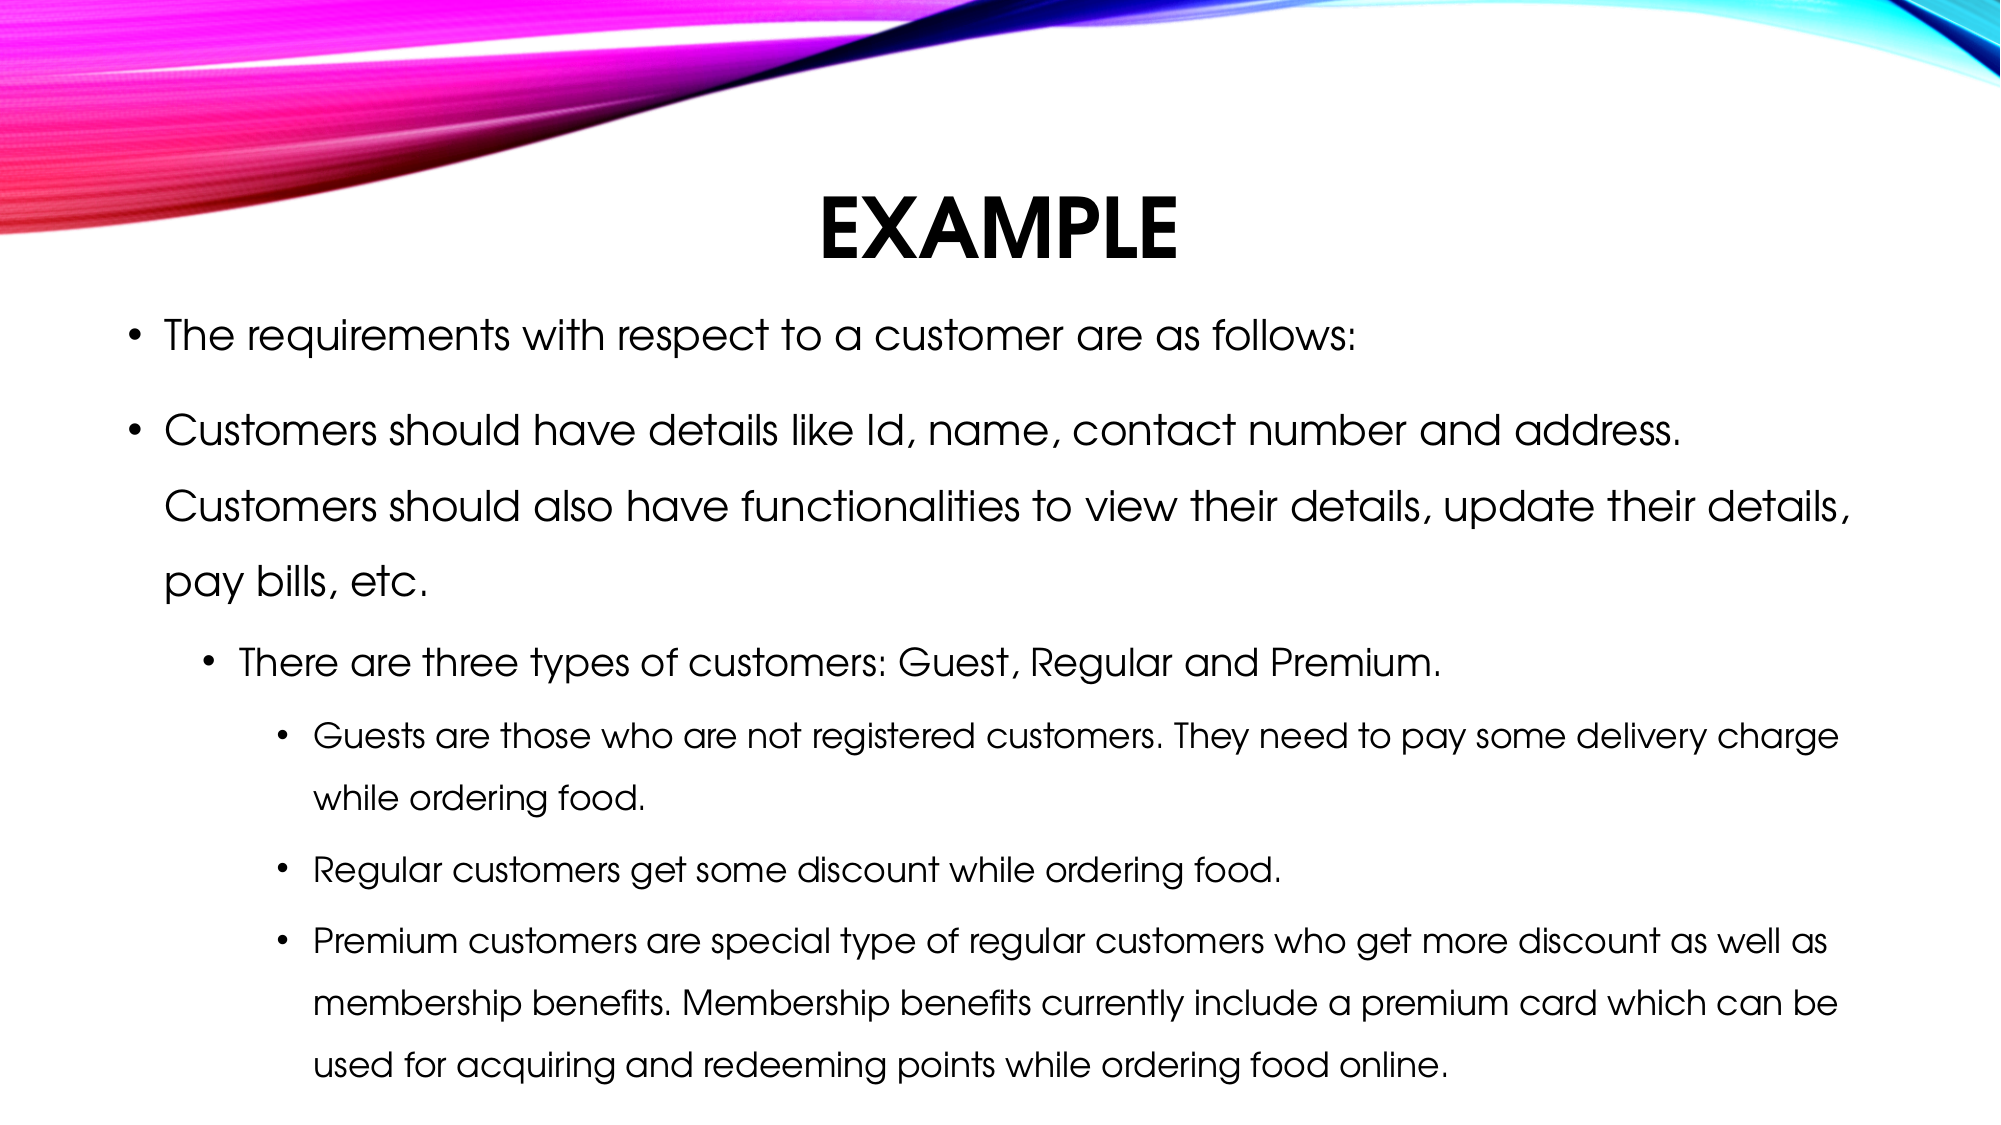

# example
The requirements with respect to a customer are as follows:
Customers should have details like Id, name, contact number and address. Customers should also have functionalities to view their details, update their details, pay bills, etc.
There are three types of customers: Guest, Regular and Premium.
Guests are those who are not registered customers. They need to pay some delivery charge while ordering food.
Regular customers get some discount while ordering food.
Premium customers are special type of regular customers who get more discount as well as membership benefits. Membership benefits currently include a premium card which can be used for acquiring and redeeming points while ordering food online.